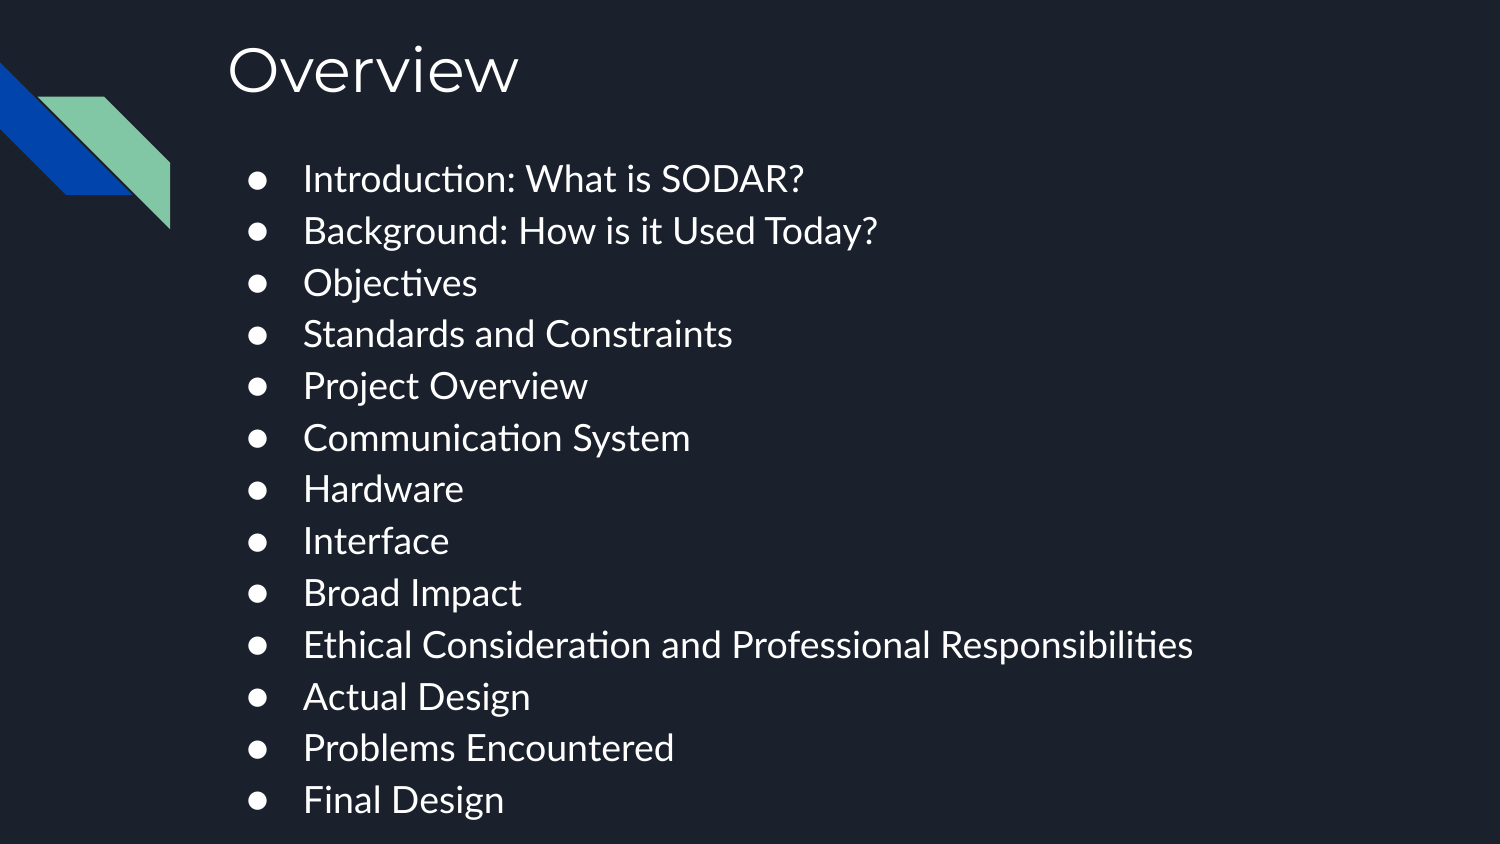

# Overview
Introduction: What is SODAR?
Background: How is it Used Today?
Objectives
Standards and Constraints
Project Overview
Communication System
Hardware
Interface
Broad Impact
Ethical Consideration and Professional Responsibilities
Actual Design
Problems Encountered
Final Design